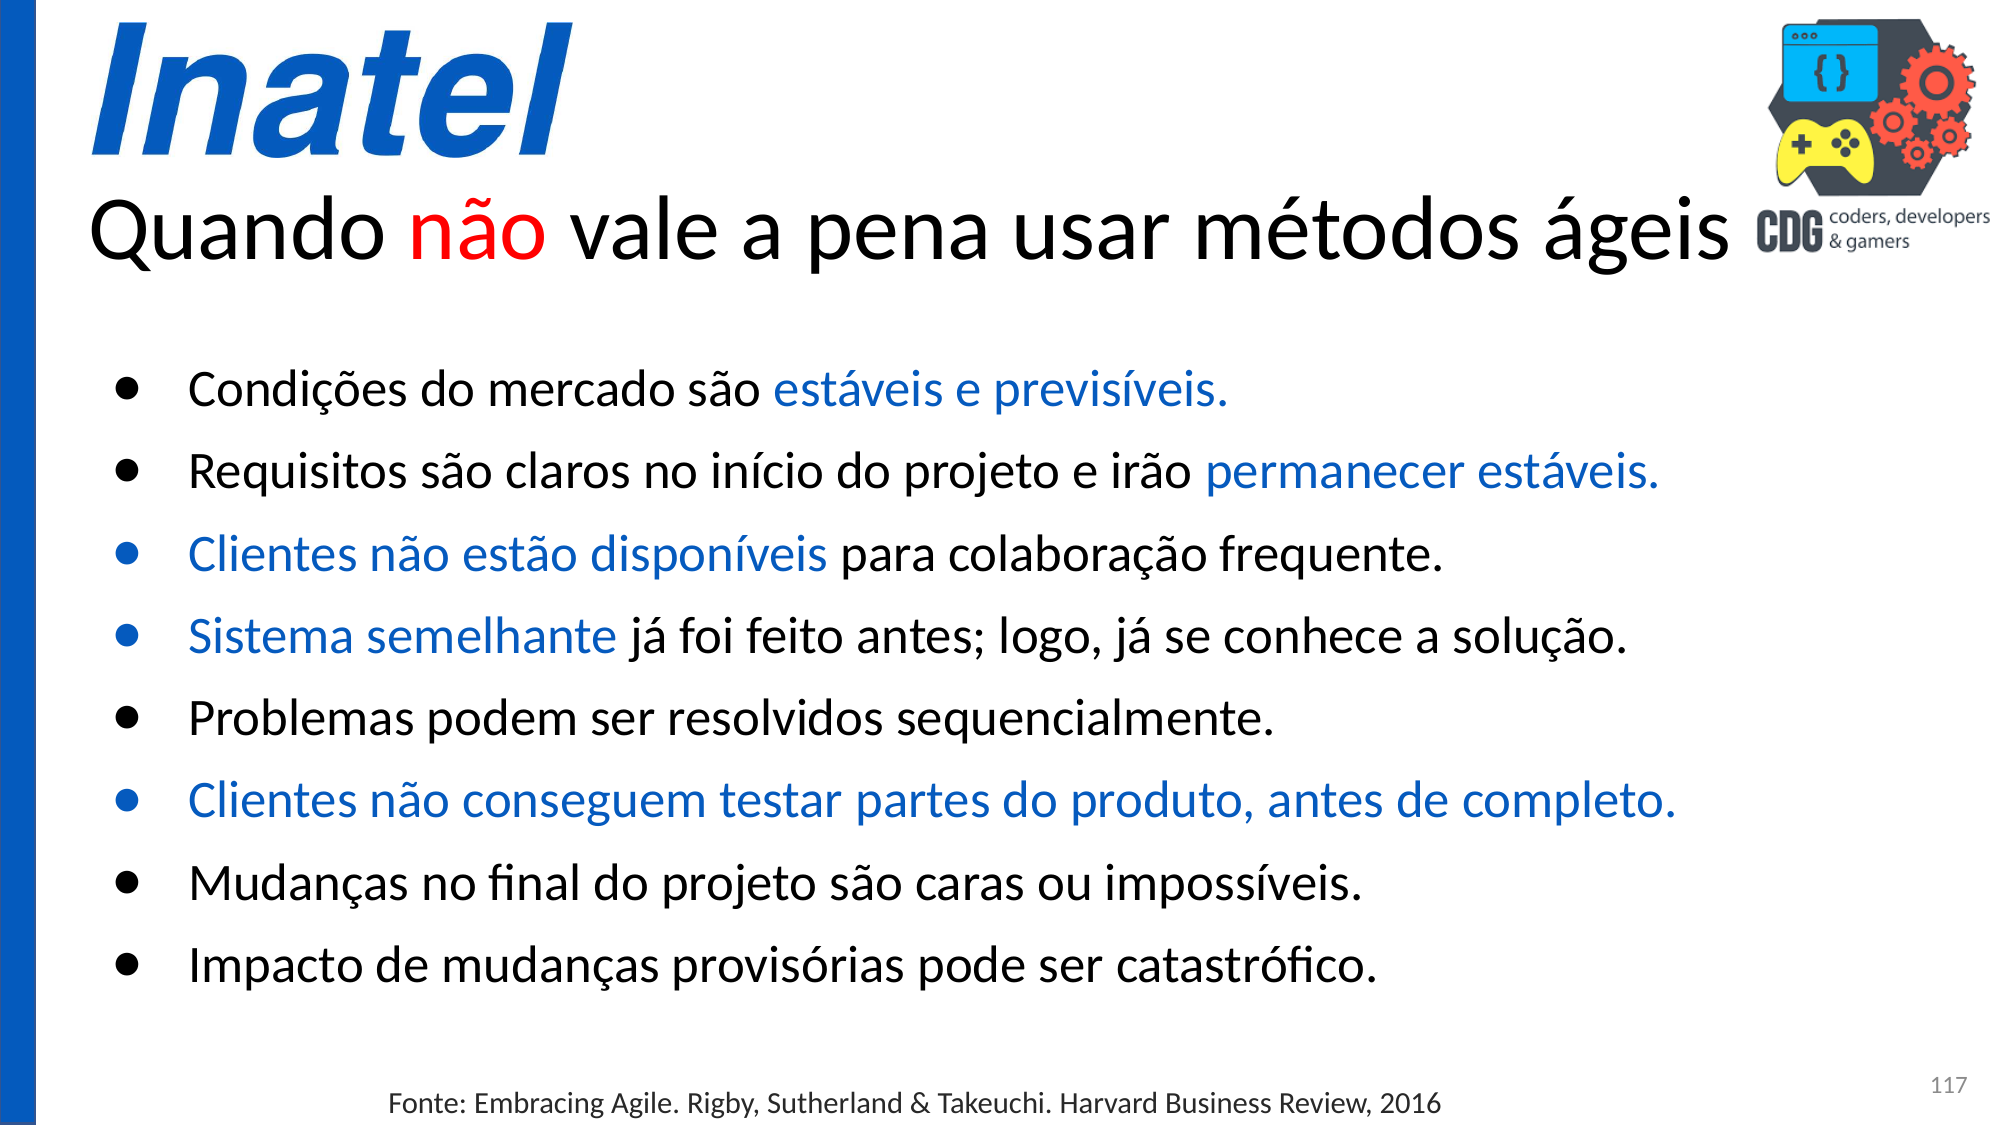

# Quando não vale a pena usar métodos ágeis
Condições do mercado são estáveis e previsíveis.
Requisitos são claros no início do projeto e irão permanecer estáveis.
Clientes não estão disponíveis para colaboração frequente.
Sistema semelhante já foi feito antes; logo, já se conhece a solução.
Problemas podem ser resolvidos sequencialmente.
Clientes não conseguem testar partes do produto, antes de completo.
Mudanças no final do projeto são caras ou impossíveis.
Impacto de mudanças provisórias pode ser catastrófico.

117
Fonte: Embracing Agile. Rigby, Sutherland & Takeuchi. Harvard Business Review, 2016